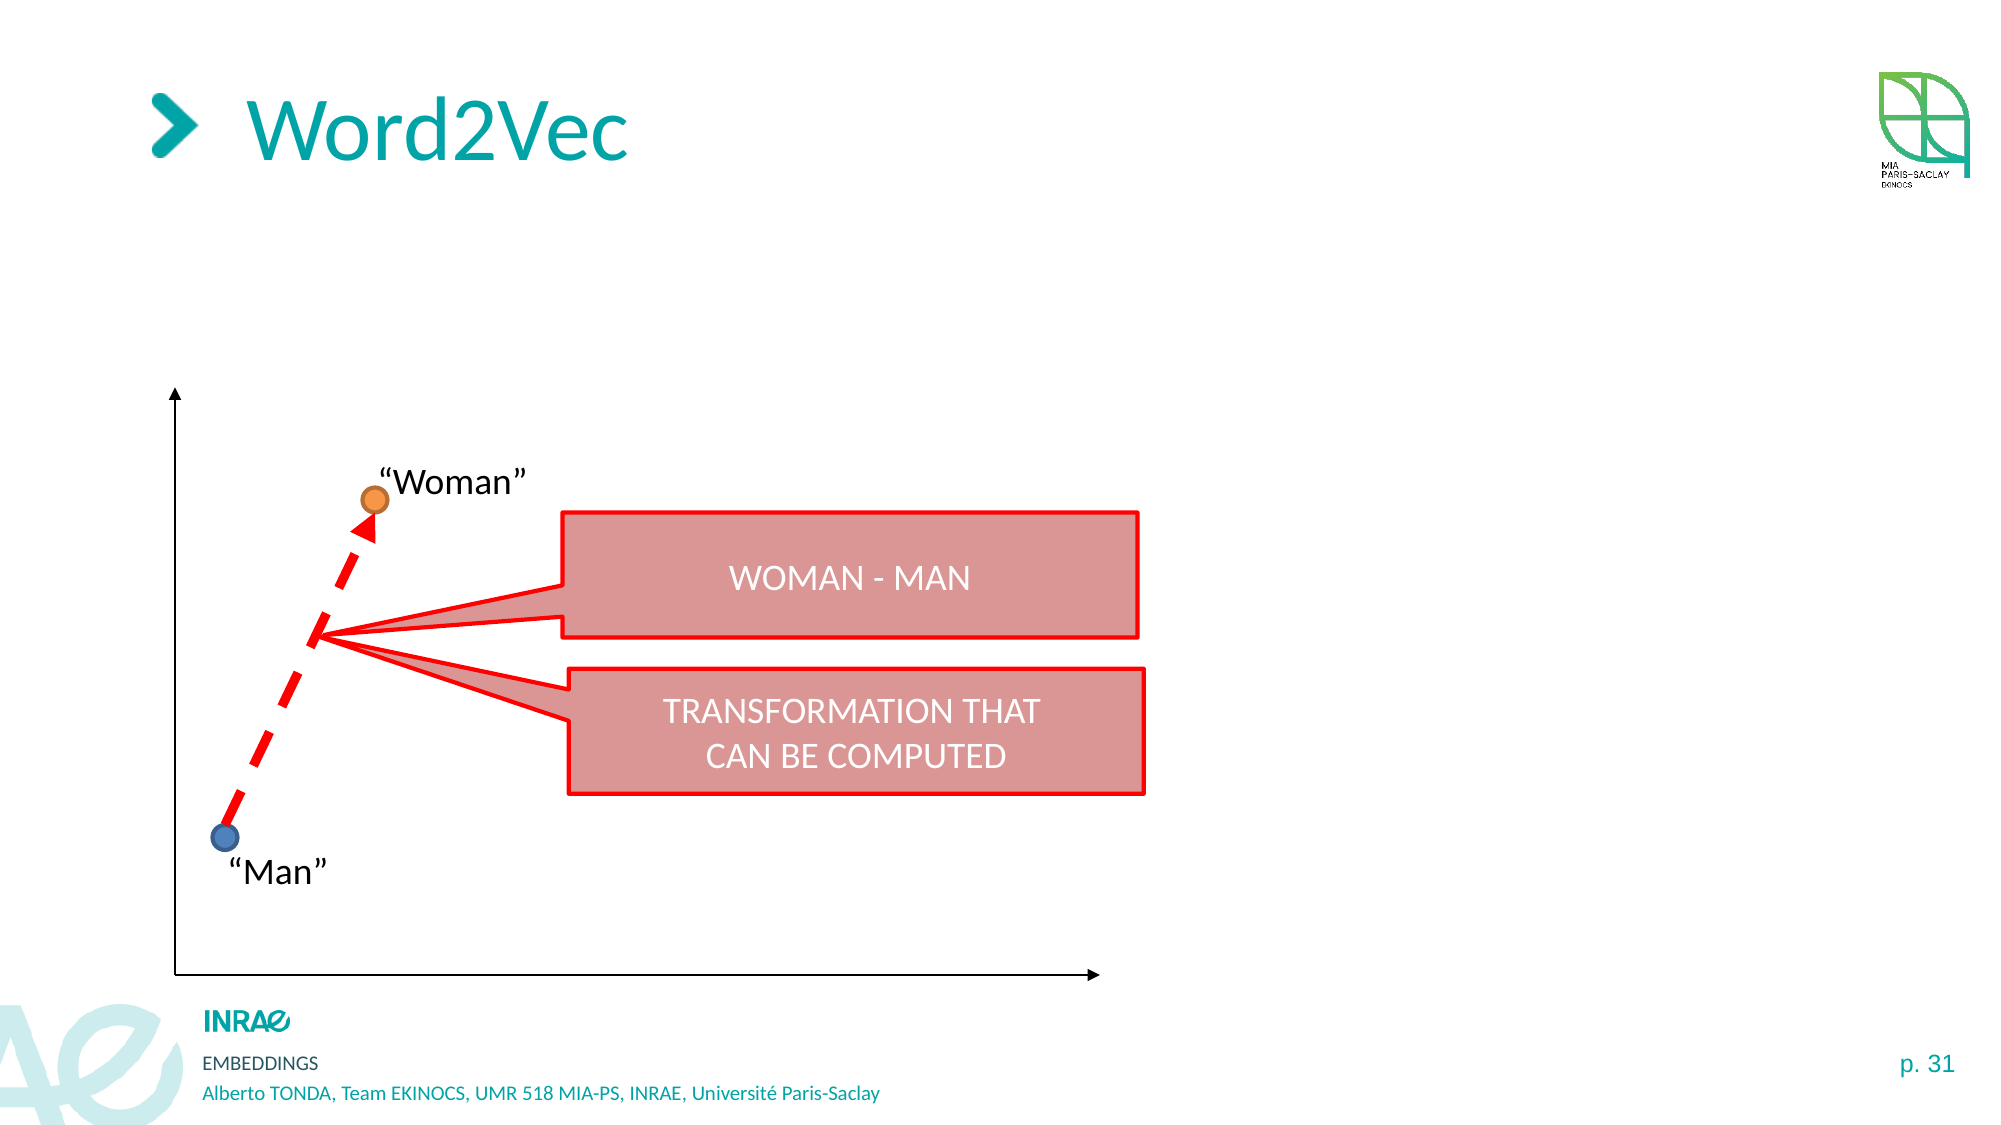

# Word2Vec

“Woman”

WOMAN - MAN
TRANSFORMATION THAT
CAN BE COMPUTED

“Man”